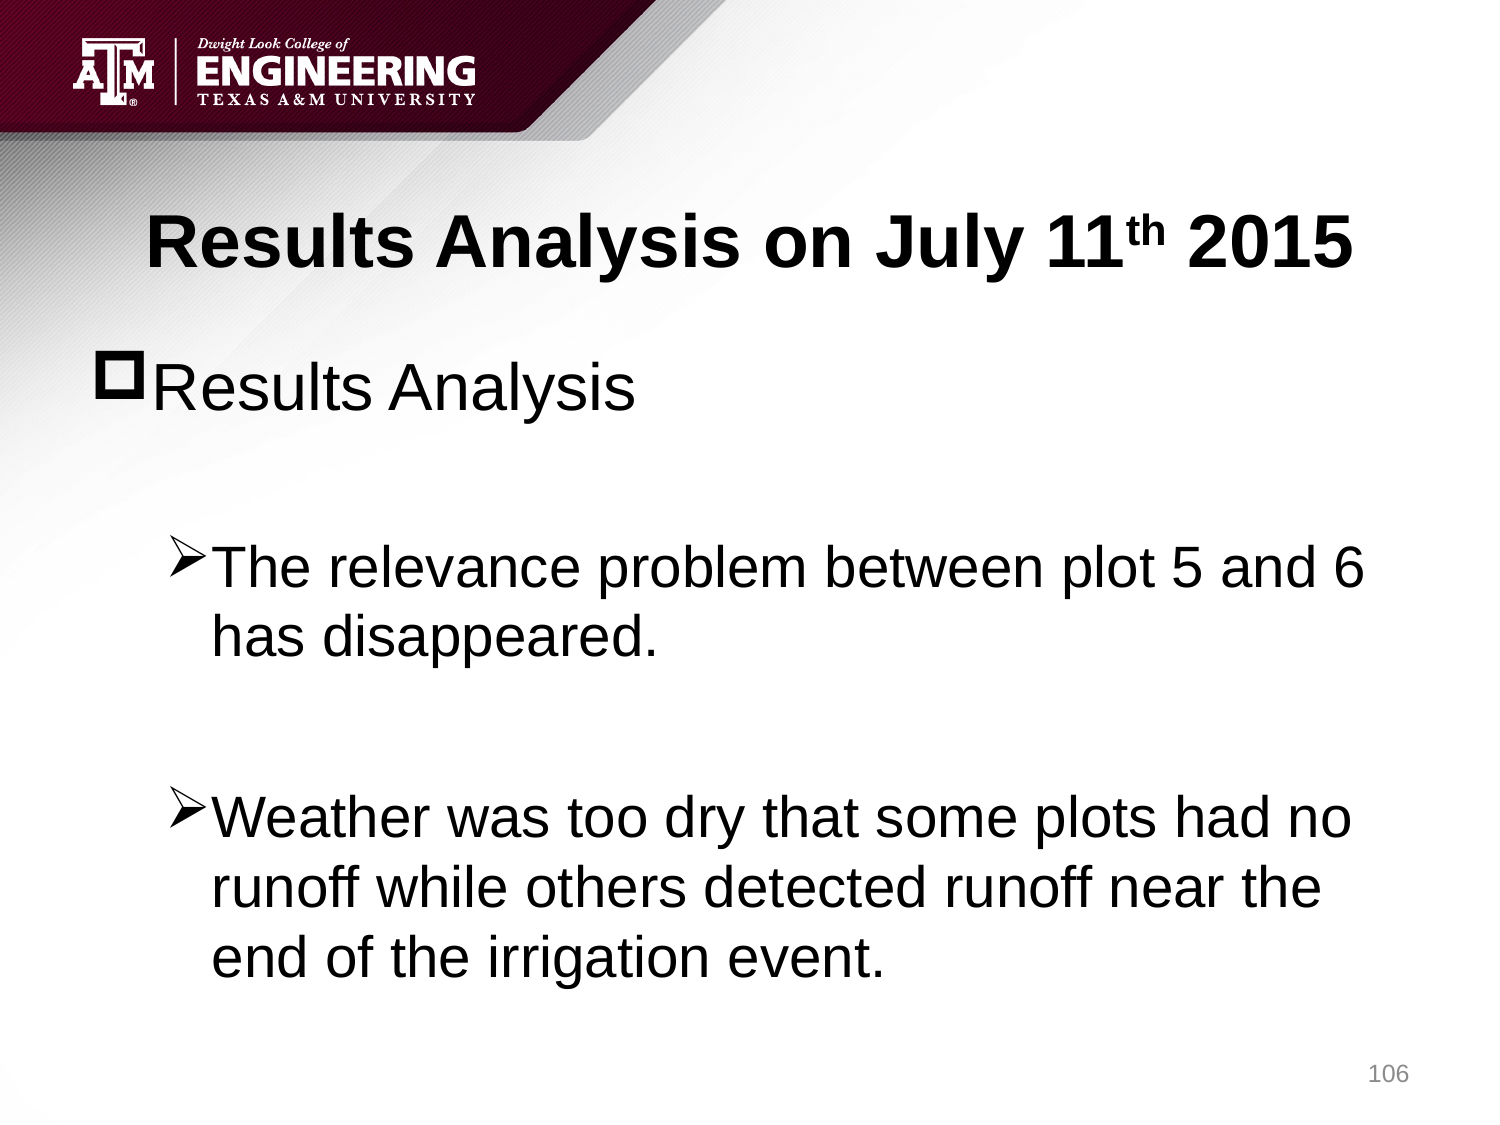

# Results Analysis on July 11th 2015
Results Analysis

The relevance problem between plot 5 and 6 has disappeared.

Weather was too dry that some plots had no runoff while others detected runoff near the end of the irrigation event.

106